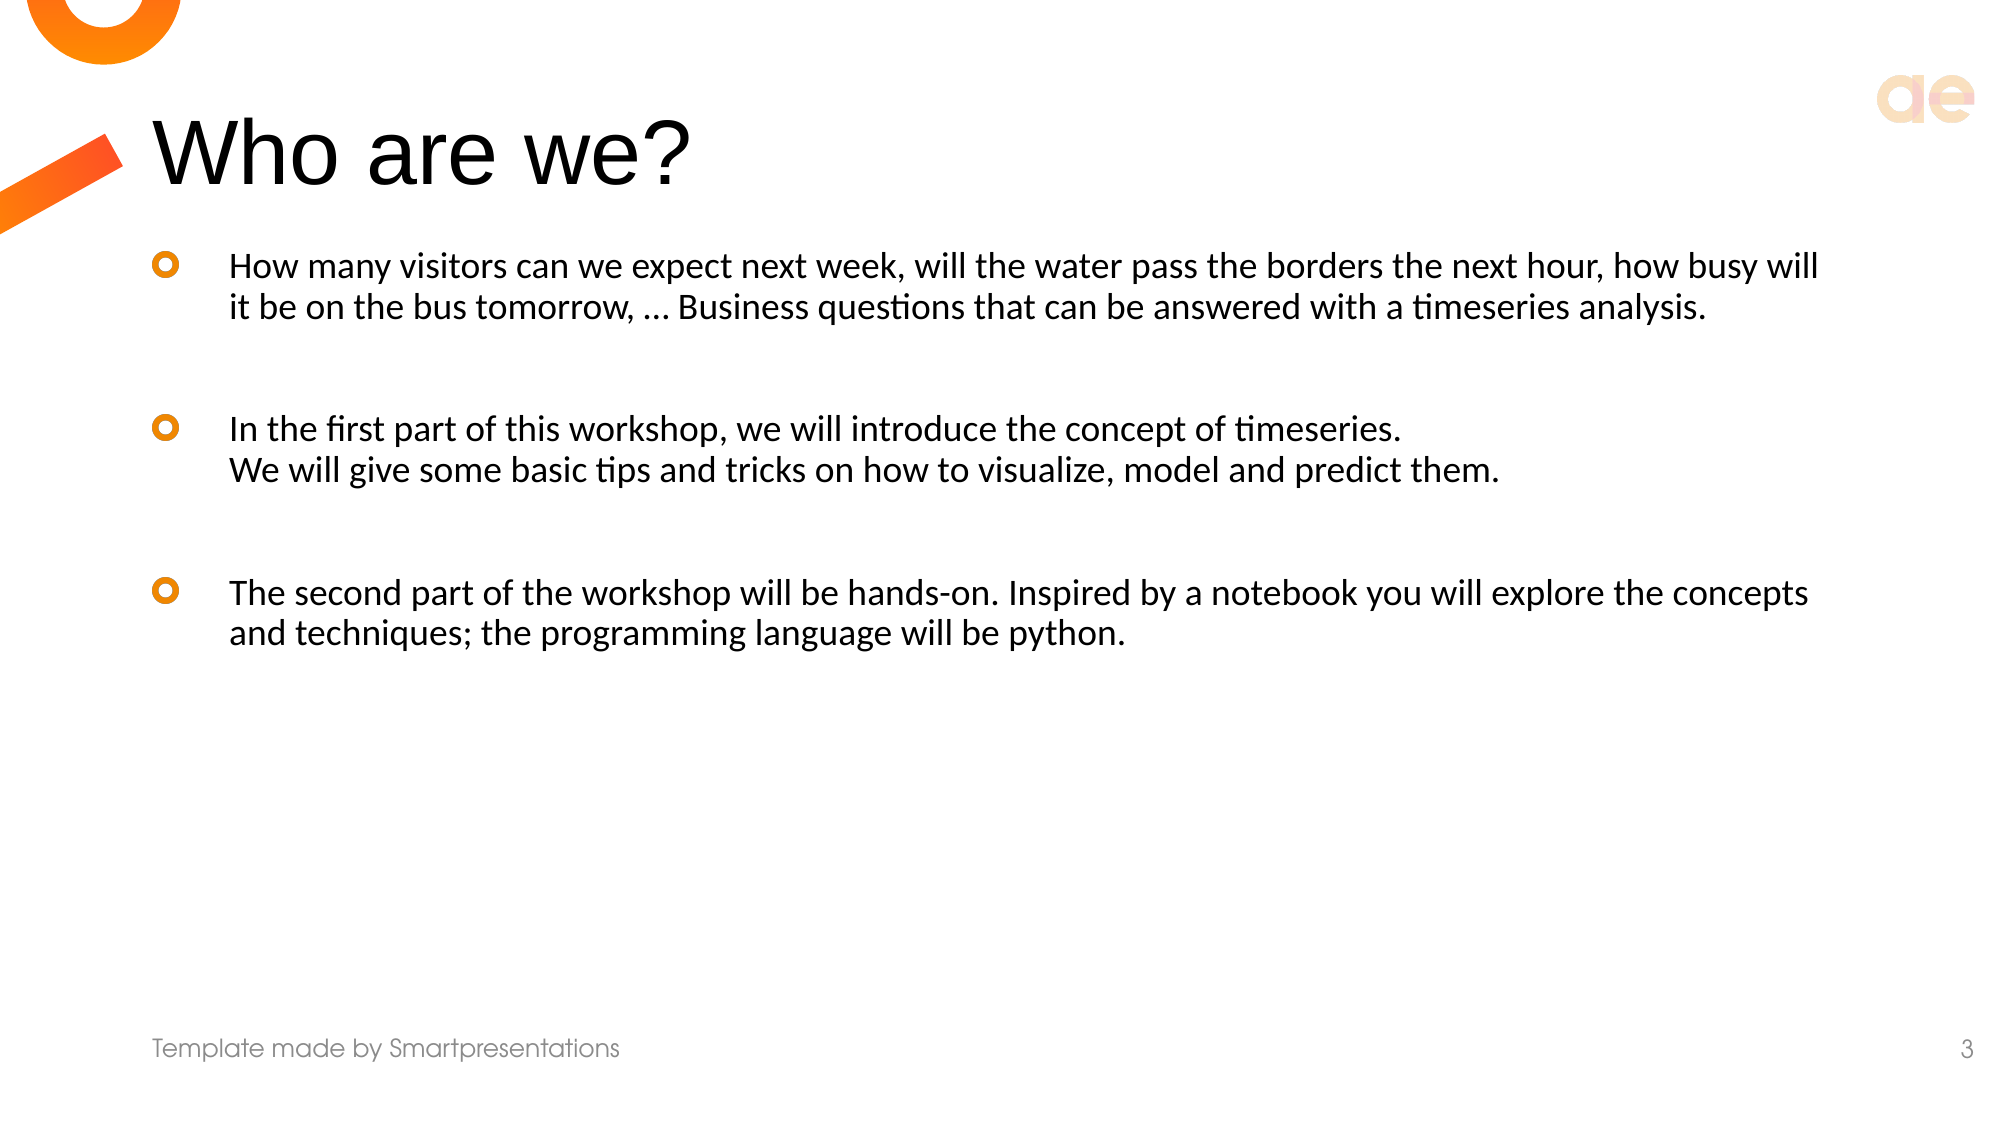

# Who are we?
How many visitors can we expect next week, will the water pass the borders the next hour, how busy will it be on the bus tomorrow, … Business questions that can be answered with a timeseries analysis.

In the first part of this workshop, we will introduce the concept of timeseries.
We will give some basic tips and tricks on how to visualize, model and predict them.

The second part of the workshop will be hands-on. Inspired by a notebook you will explore the concepts and techniques; the programming language will be python.

Template made by Smartpresentations
3